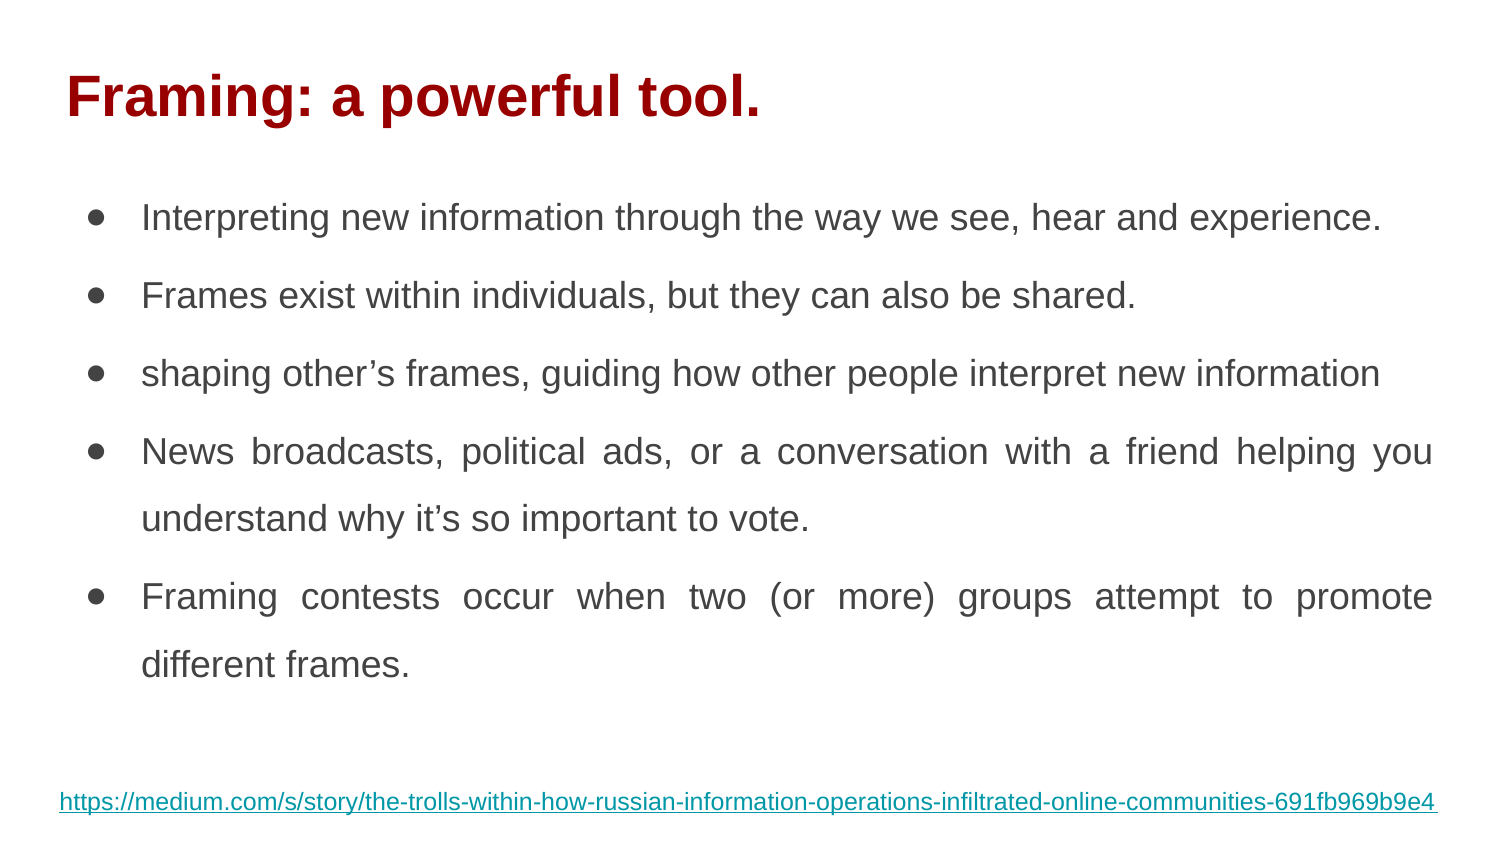

# Framing: a powerful tool.
Interpreting new information through the way we see, hear and experience.
Frames exist within individuals, but they can also be shared.
shaping other’s frames, guiding how other people interpret new information
News broadcasts, political ads, or a conversation with a friend helping you understand why it’s so important to vote.
Framing contests occur when two (or more) groups attempt to promote different frames.

https://medium.com/s/story/the-trolls-within-how-russian-information-operations-infiltrated-online-communities-691fb969b9e4